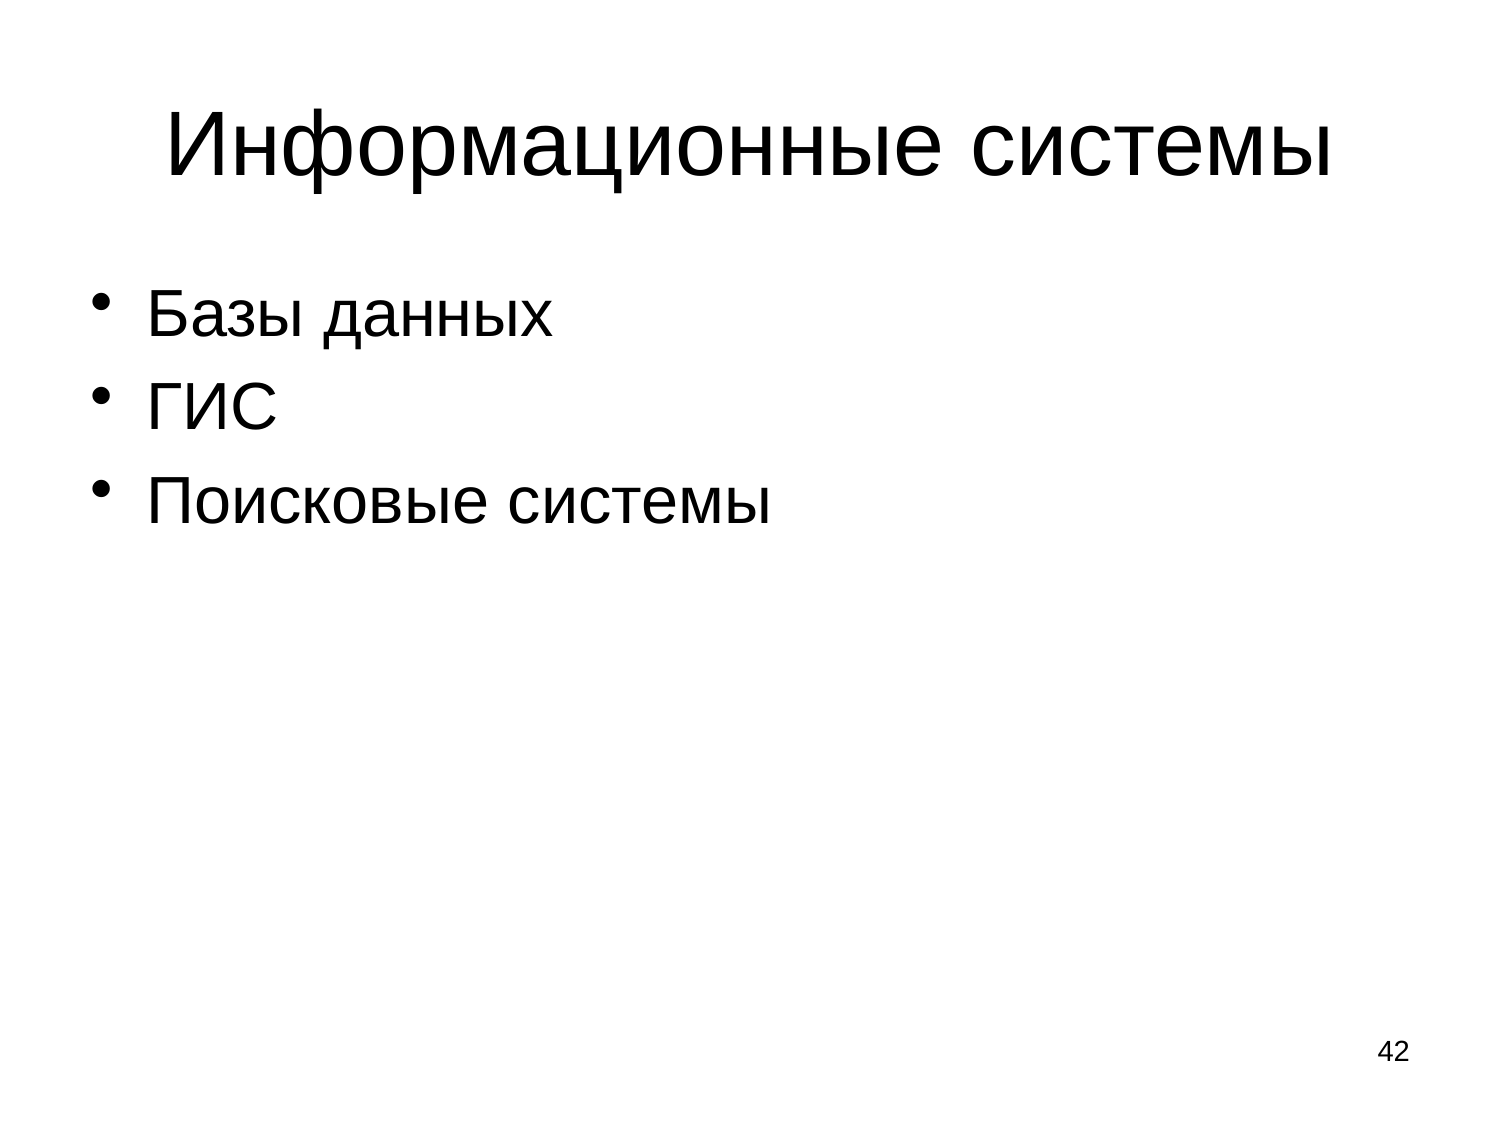

# Информационные системы
Базы данных
ГИС
Поисковые системы

42